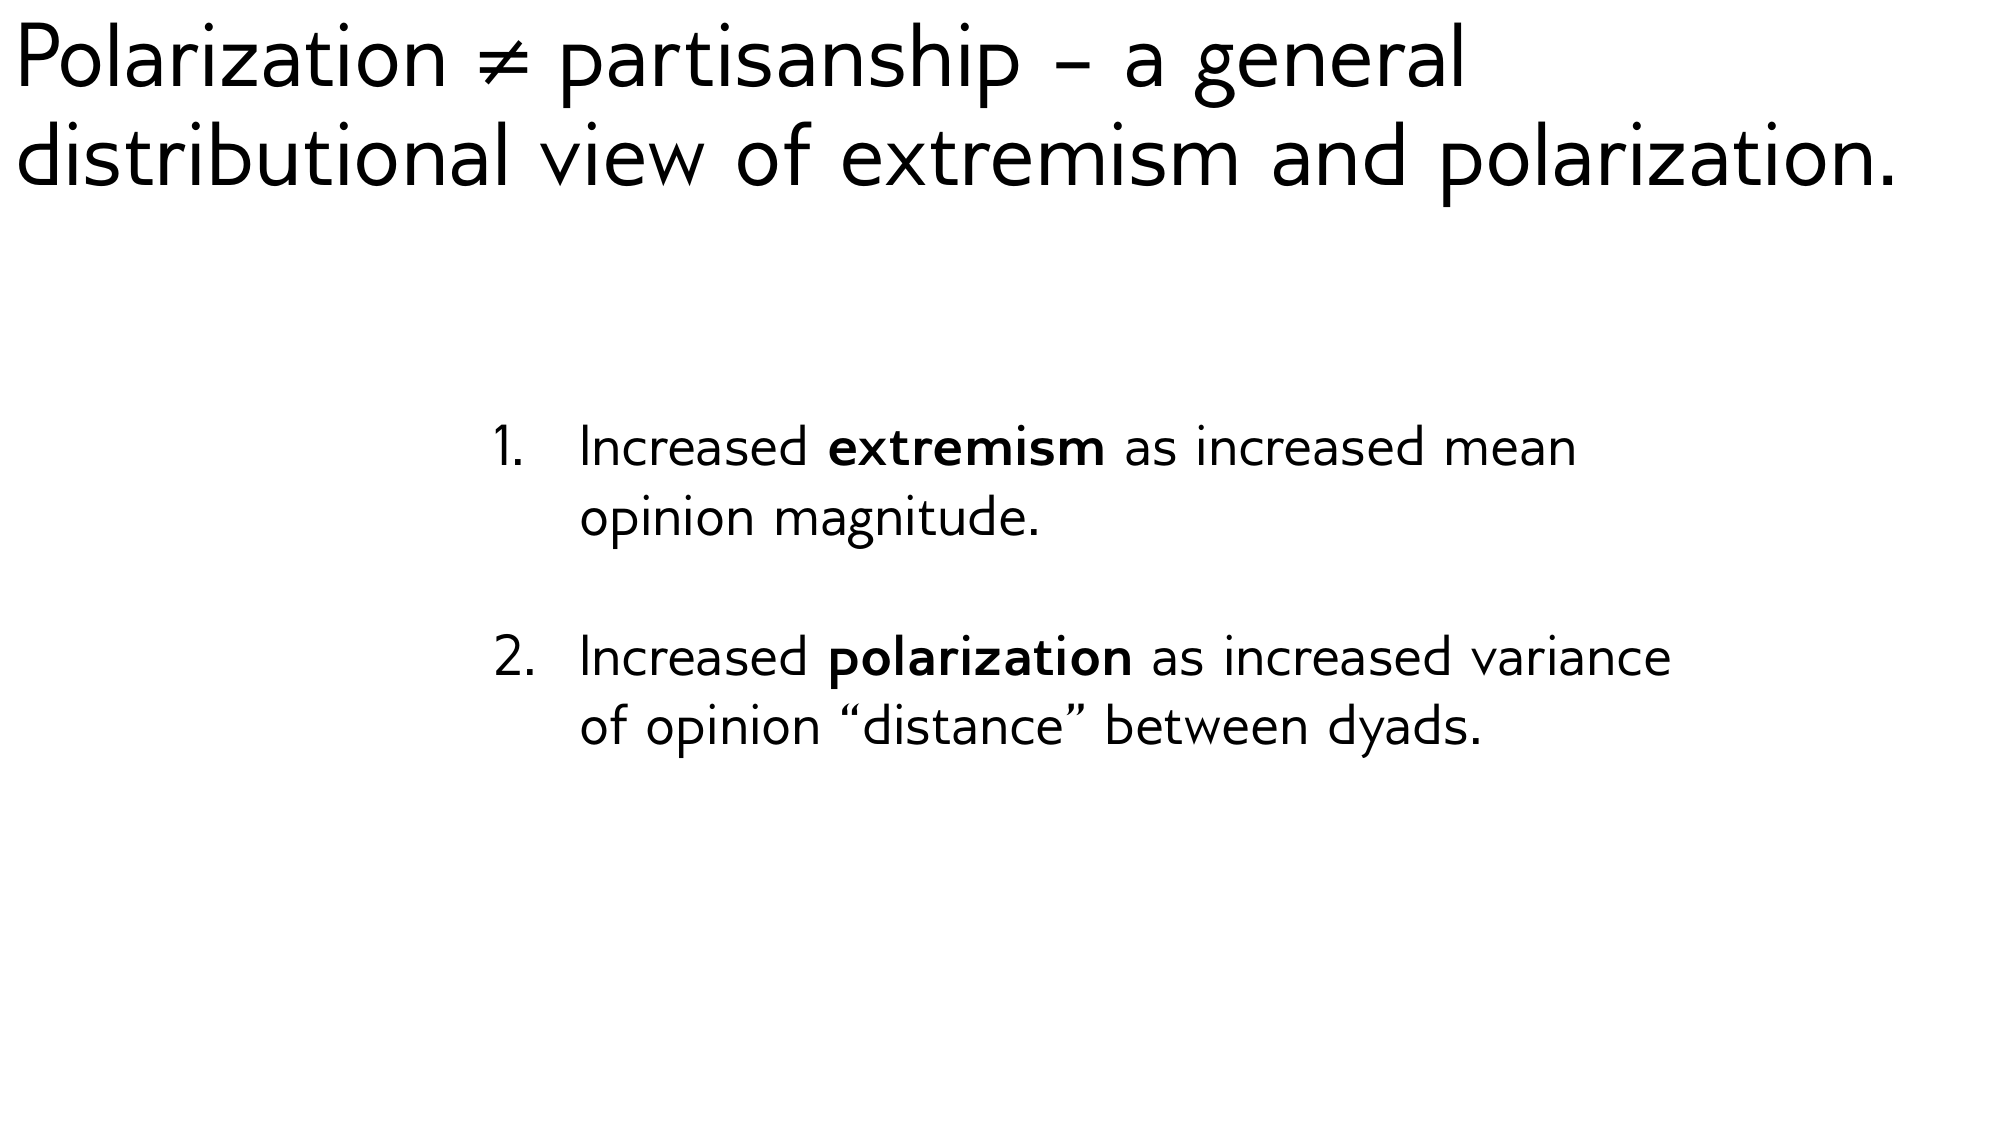

# Polarization ≠ partisanship – a general distributional view of extremism and polarization.
Increased extremism as increased mean opinion magnitude.

Increased polarization as increased variance of opinion “distance” between dyads.